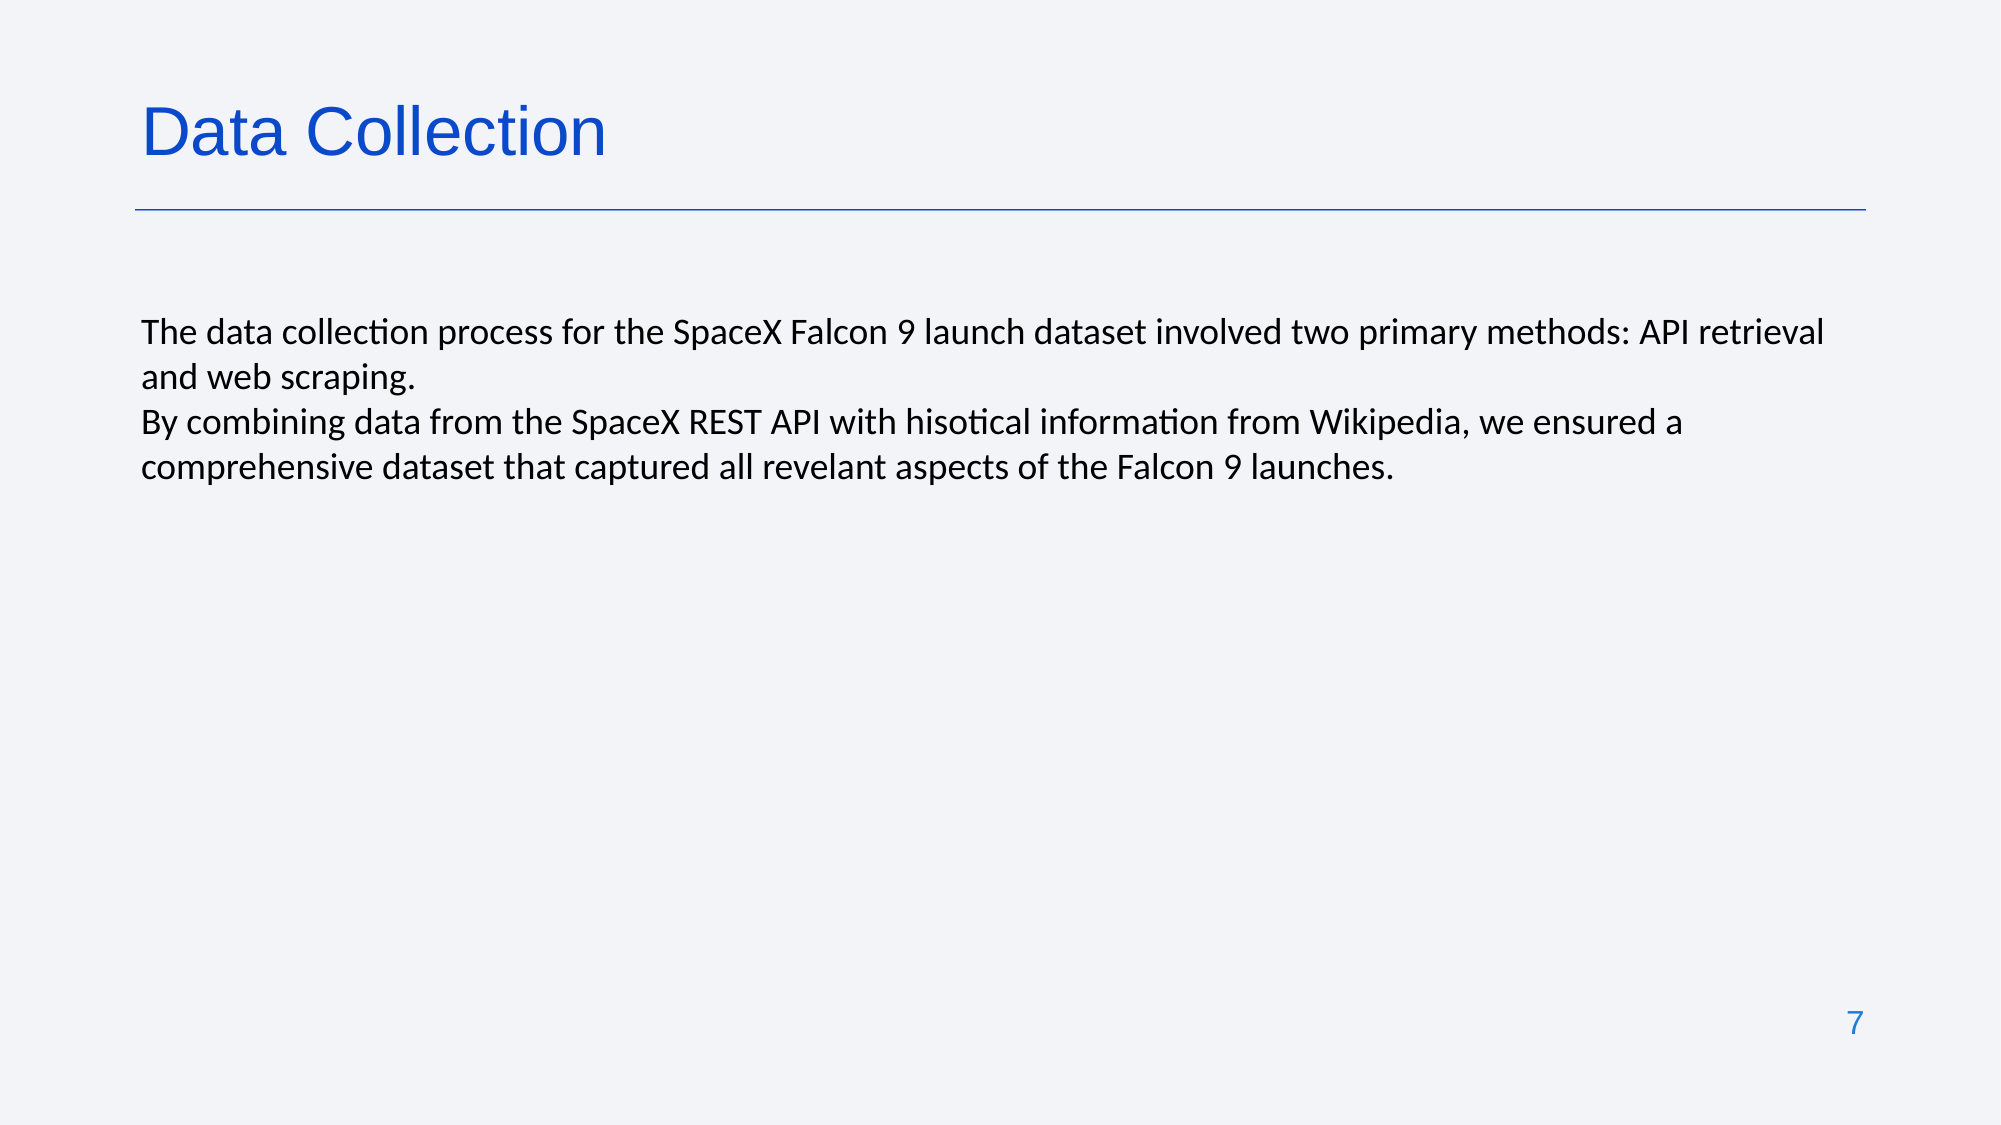

Data Collection
The data collection process for the SpaceX Falcon 9 launch dataset involved two primary methods: API retrieval and web scraping.
By combining data from the SpaceX REST API with hisotical information from Wikipedia, we ensured a comprehensive dataset that captured all revelant aspects of the Falcon 9 launches.
7